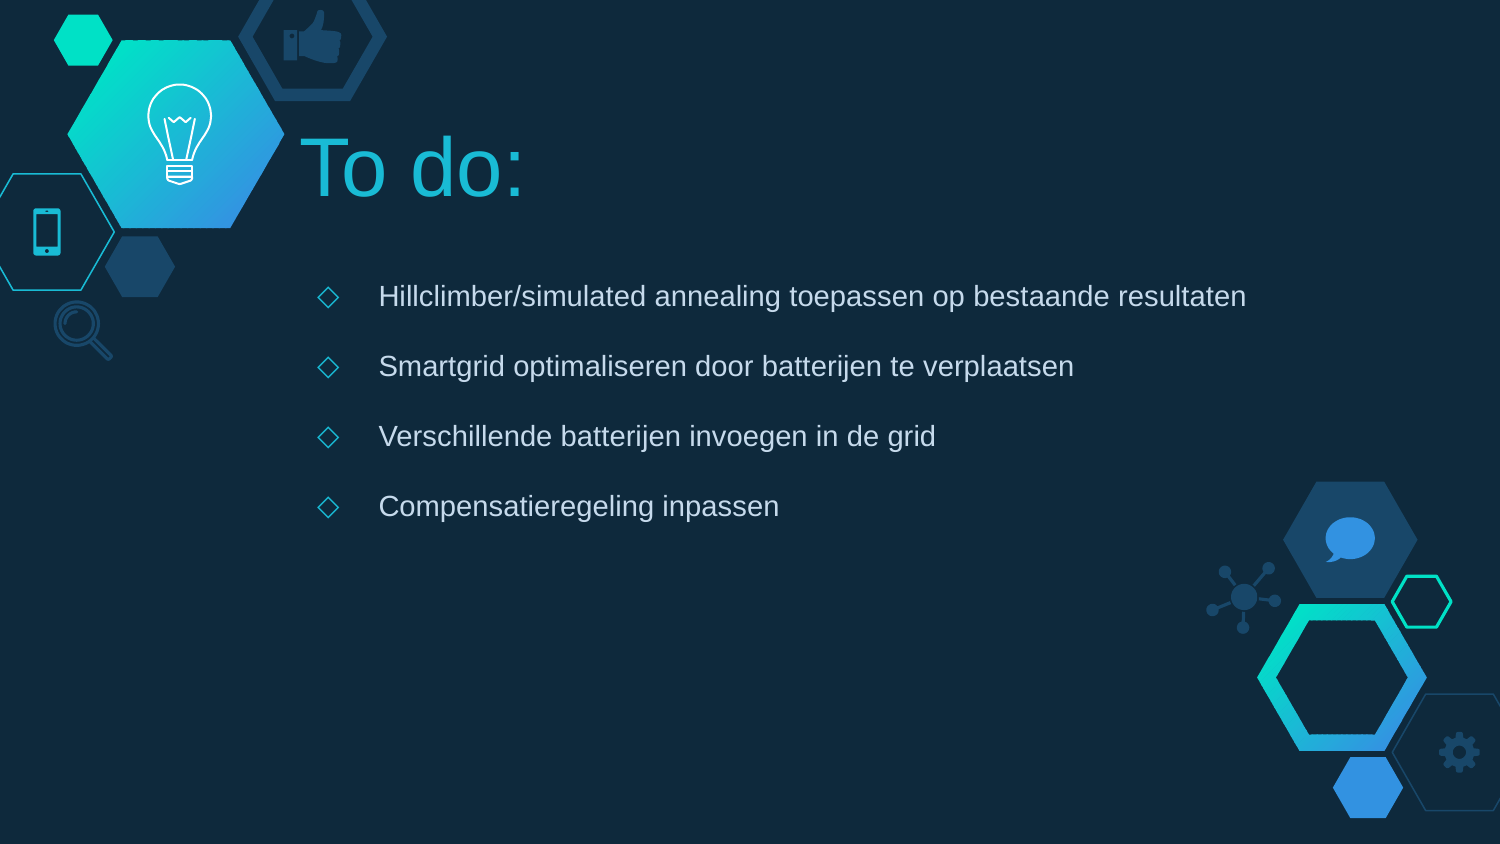

# To do:

 Hillclimber/simulated annealing toepassen op bestaande resultaten

 Smartgrid optimaliseren door batterijen te verplaatsen

 Verschillende batterijen invoegen in de grid

 Compensatieregeling inpassen